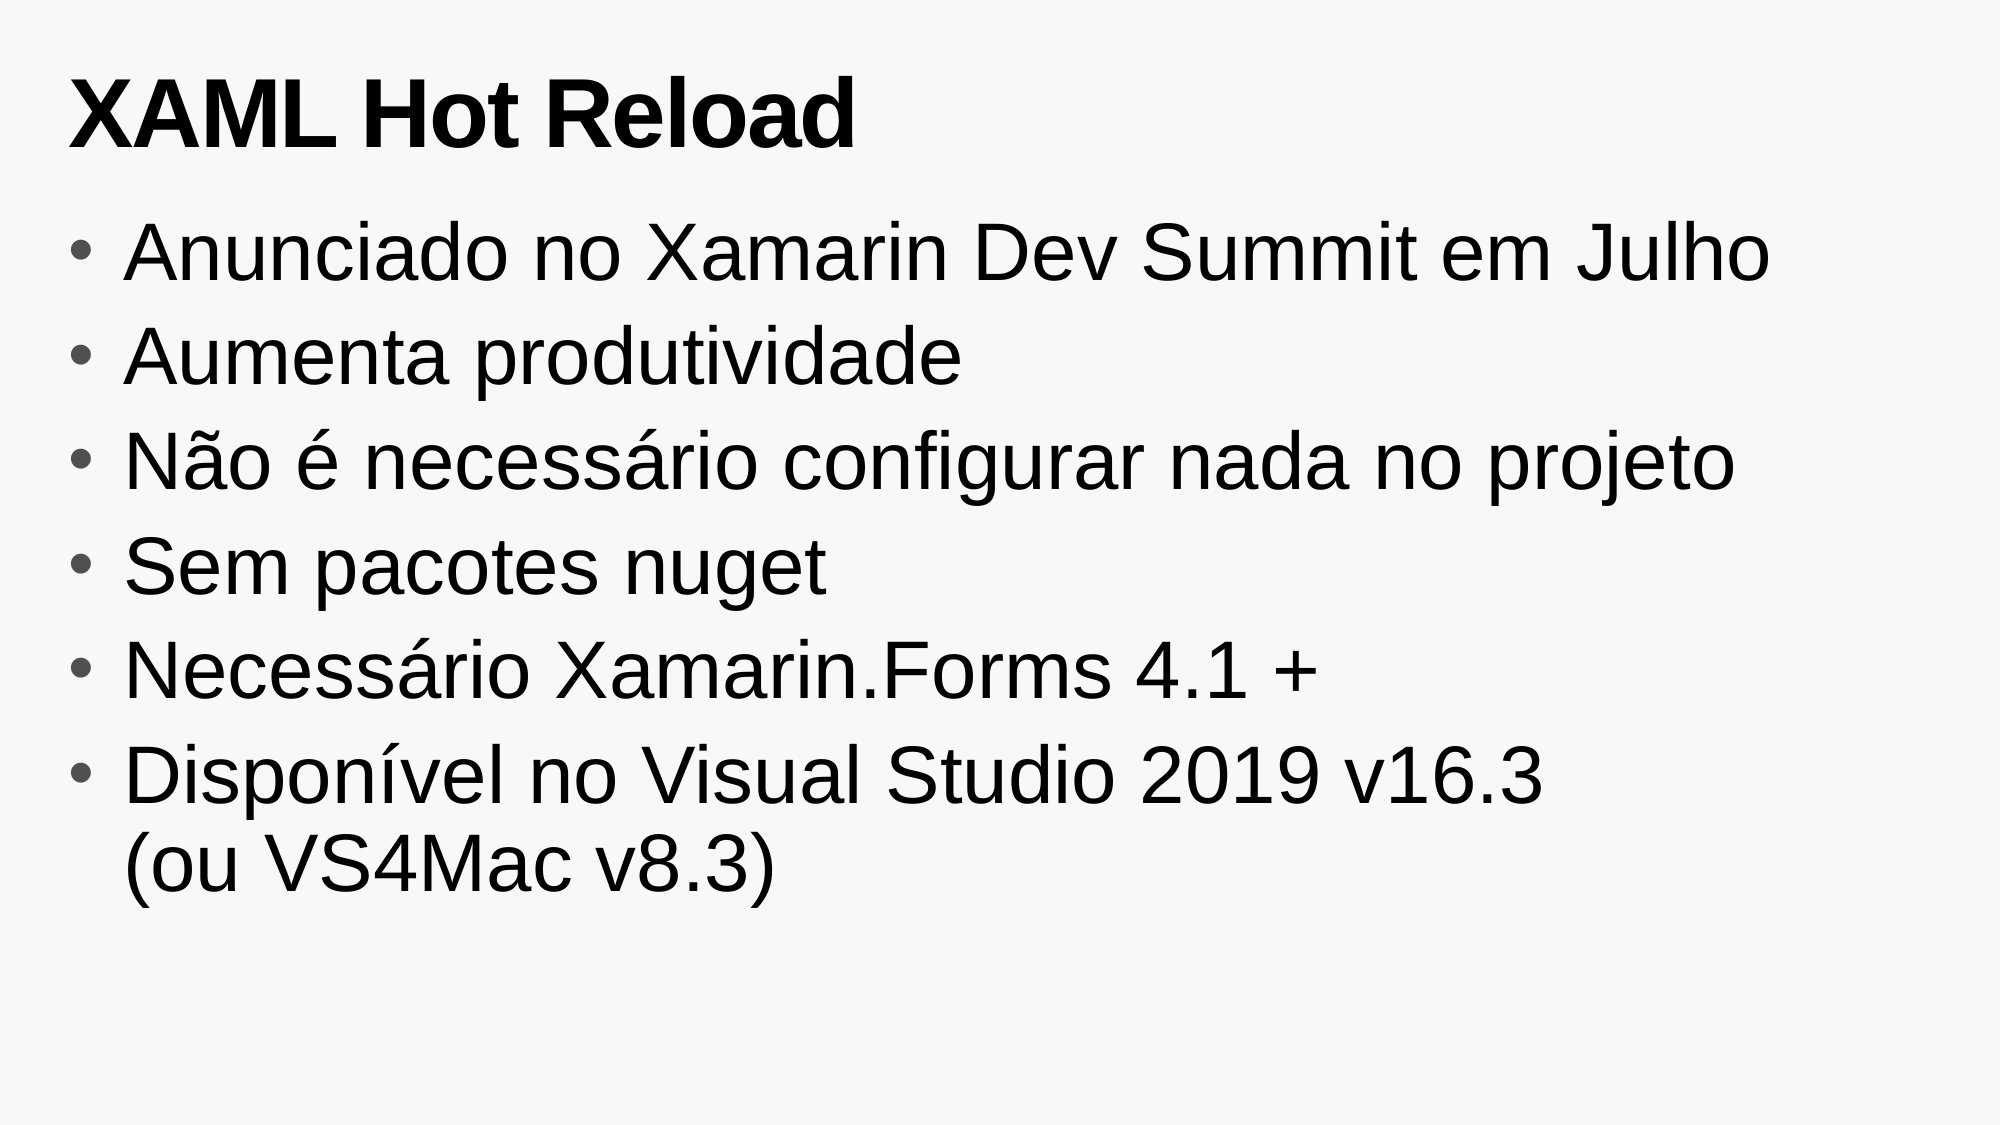

# XAML Hot Reload
Anunciado no Xamarin Dev Summit em Julho
Aumenta produtividade
Não é necessário configurar nada no projeto
Sem pacotes nuget
Necessário Xamarin.Forms 4.1 +
Disponível no Visual Studio 2019 v16.3
(ou VS4Mac v8.3)